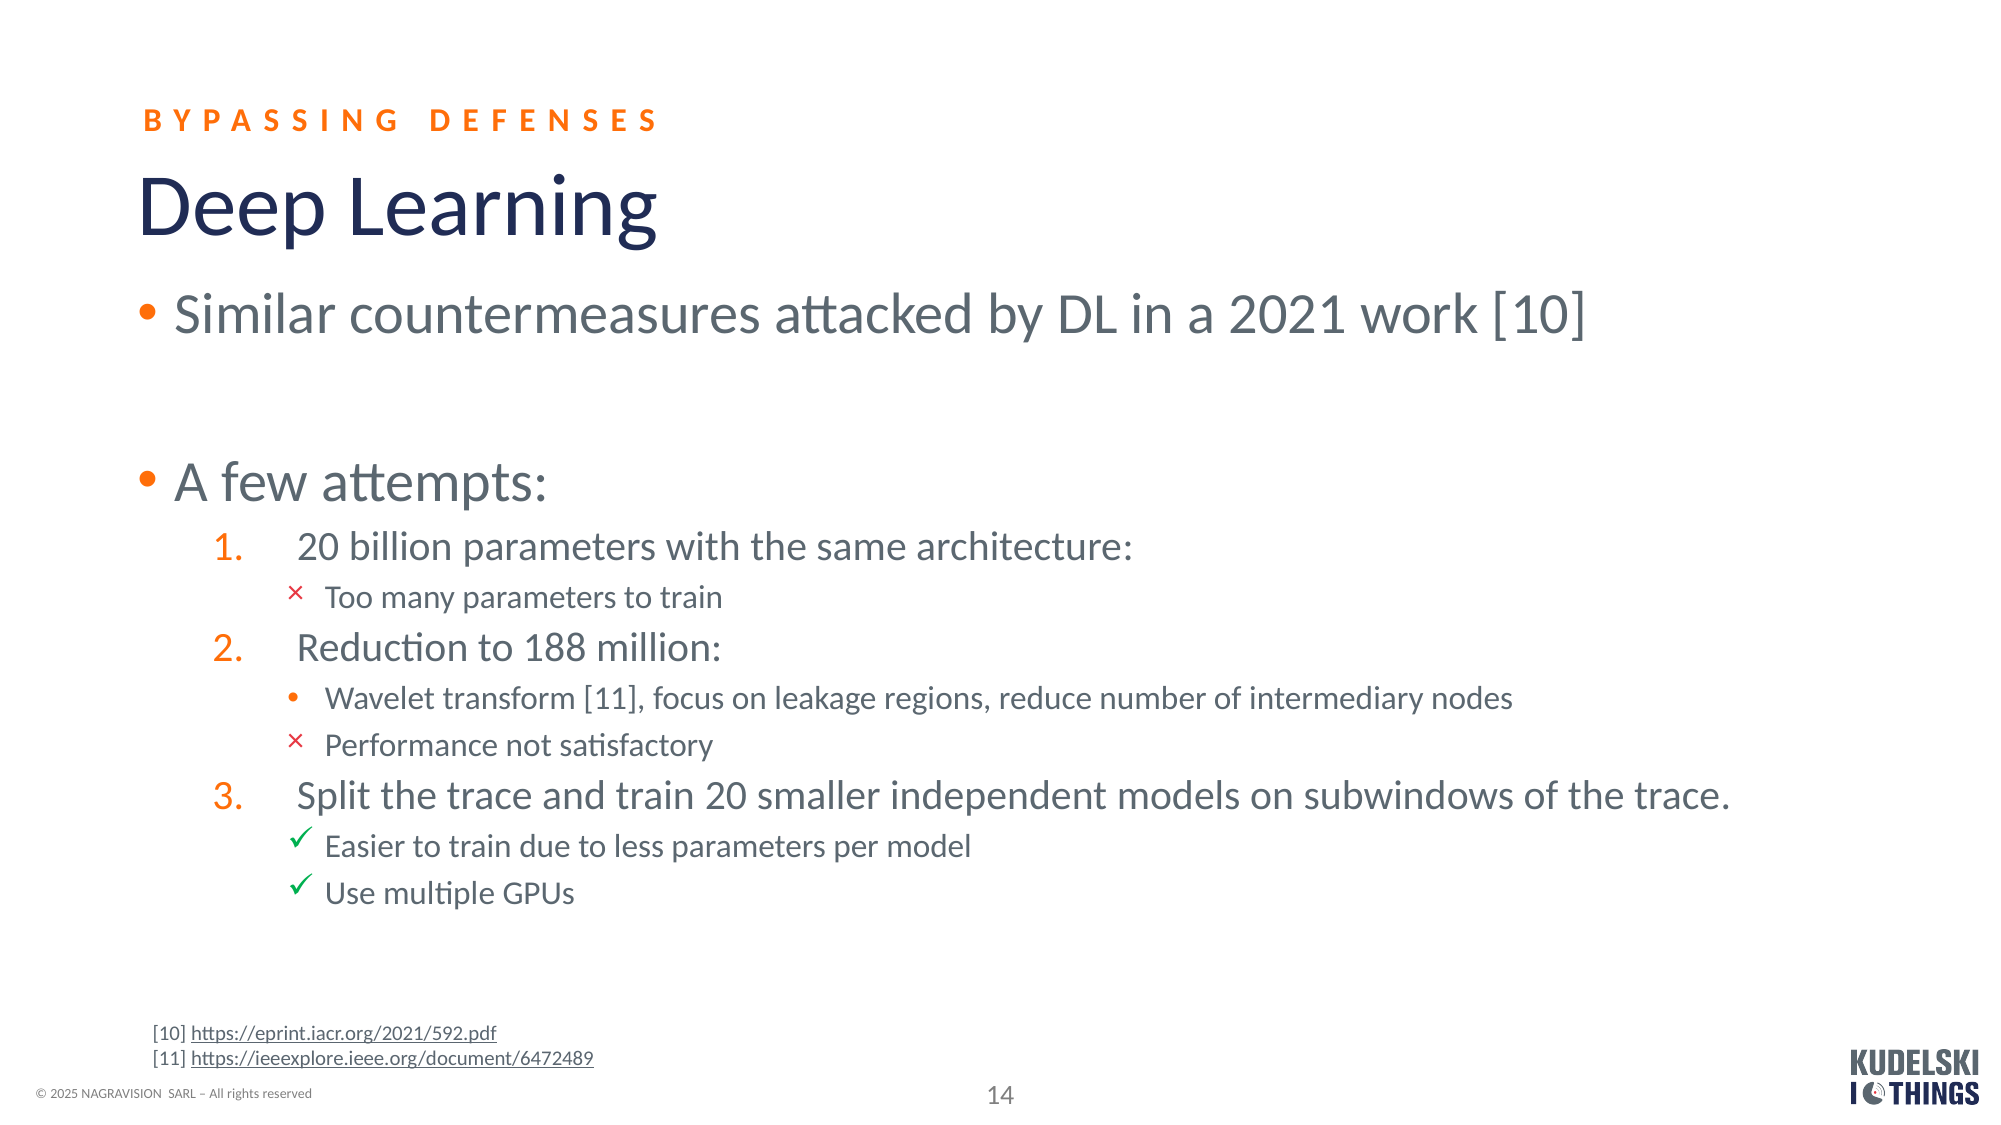

BYPASSING DEFENSES
# Deep Learning
Similar countermeasures attacked by DL in a 2021 work [10]

A few attempts:
20 billion parameters with the same architecture:
Too many parameters to train
Reduction to 188 million:
Wavelet transform [11], focus on leakage regions, reduce number of intermediary nodes
Performance not satisfactory
Split the trace and train 20 smaller independent models on subwindows of the trace.
Easier to train due to less parameters per model
Use multiple GPUs
[10] https://eprint.iacr.org/2021/592.pdf
[11] https://ieeexplore.ieee.org/document/6472489